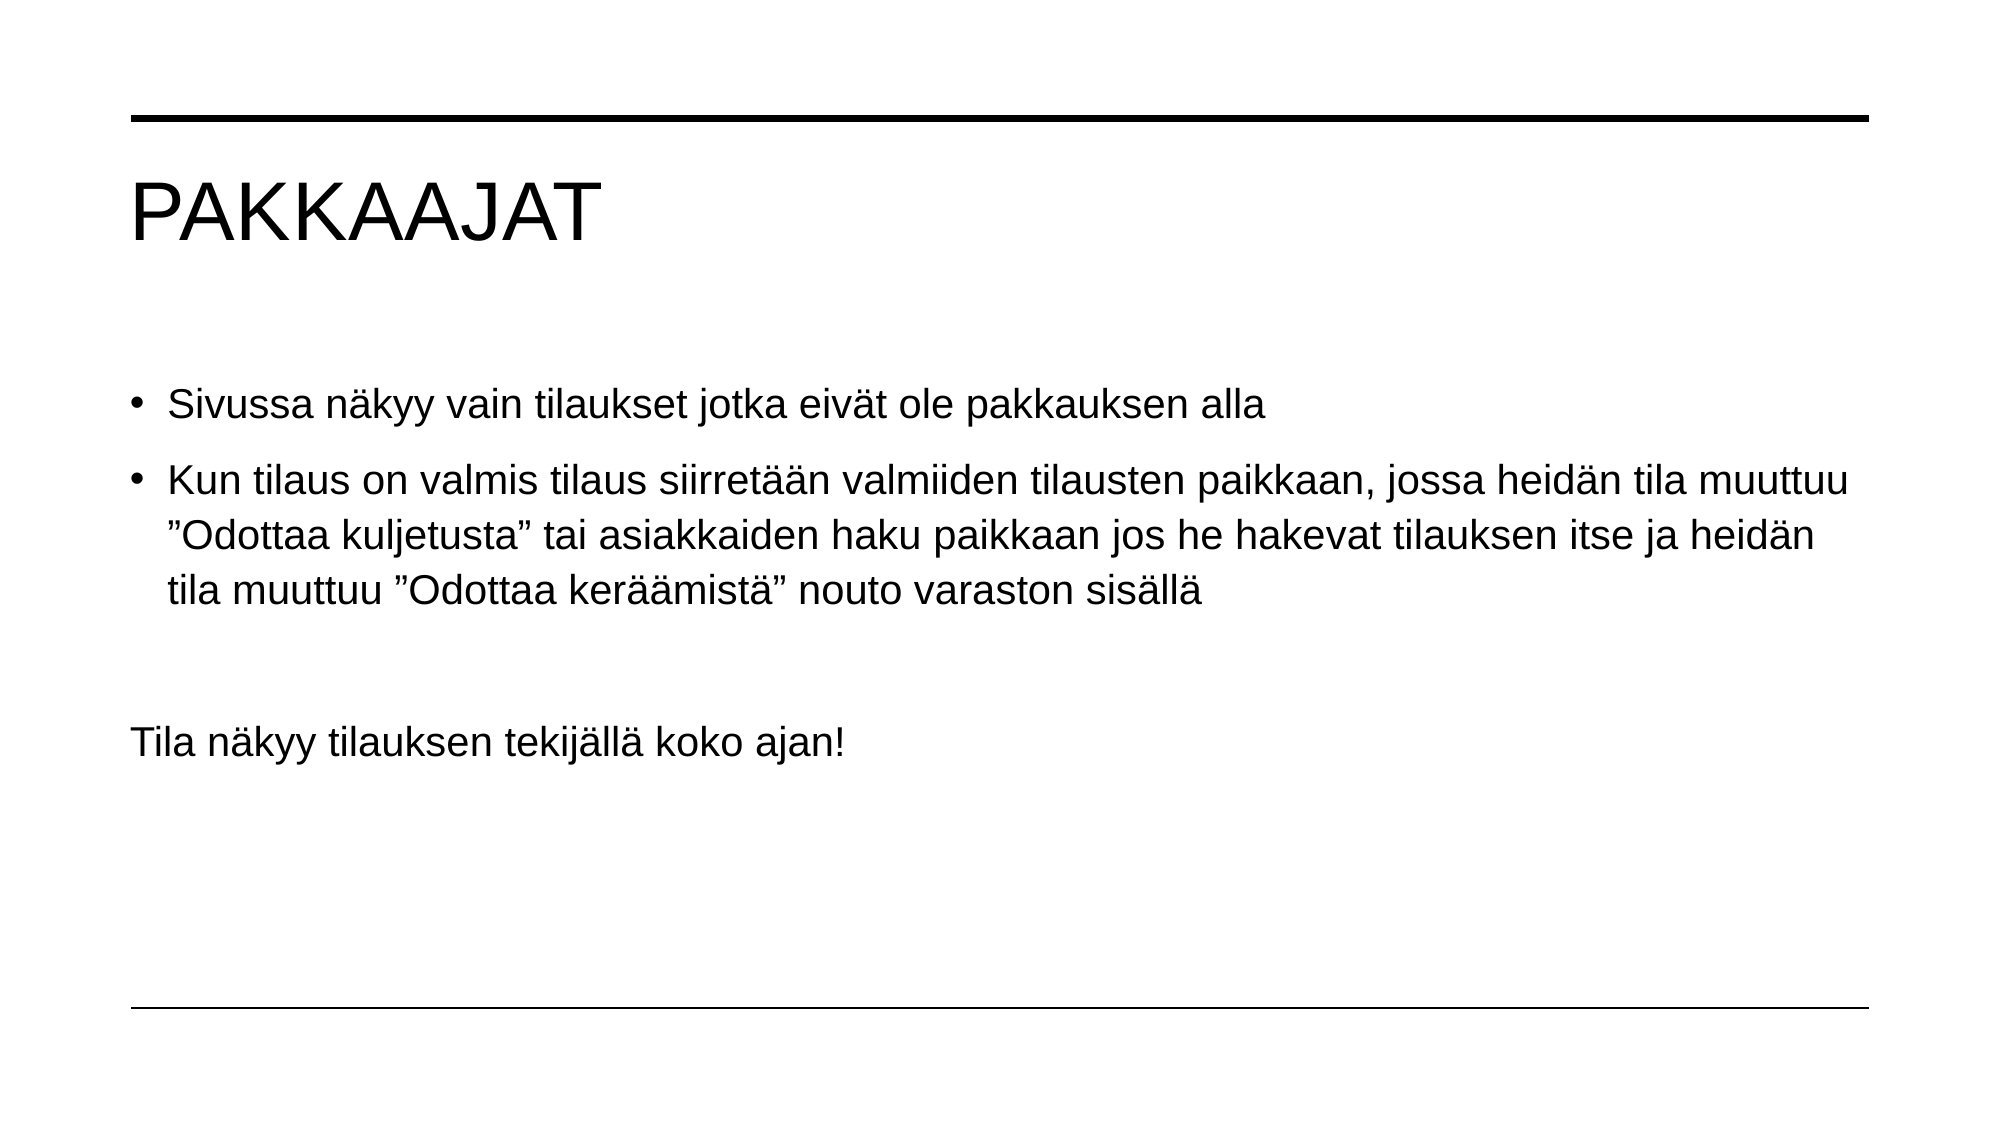

# Pakkaajat
Sivussa näkyy vain tilaukset jotka eivät ole pakkauksen alla
Kun tilaus on valmis tilaus siirretään valmiiden tilausten paikkaan, jossa heidän tila muuttuu ”Odottaa kuljetusta” tai asiakkaiden haku paikkaan jos he hakevat tilauksen itse ja heidän tila muuttuu ”Odottaa keräämistä” nouto varaston sisällä

Tila näkyy tilauksen tekijällä koko ajan!